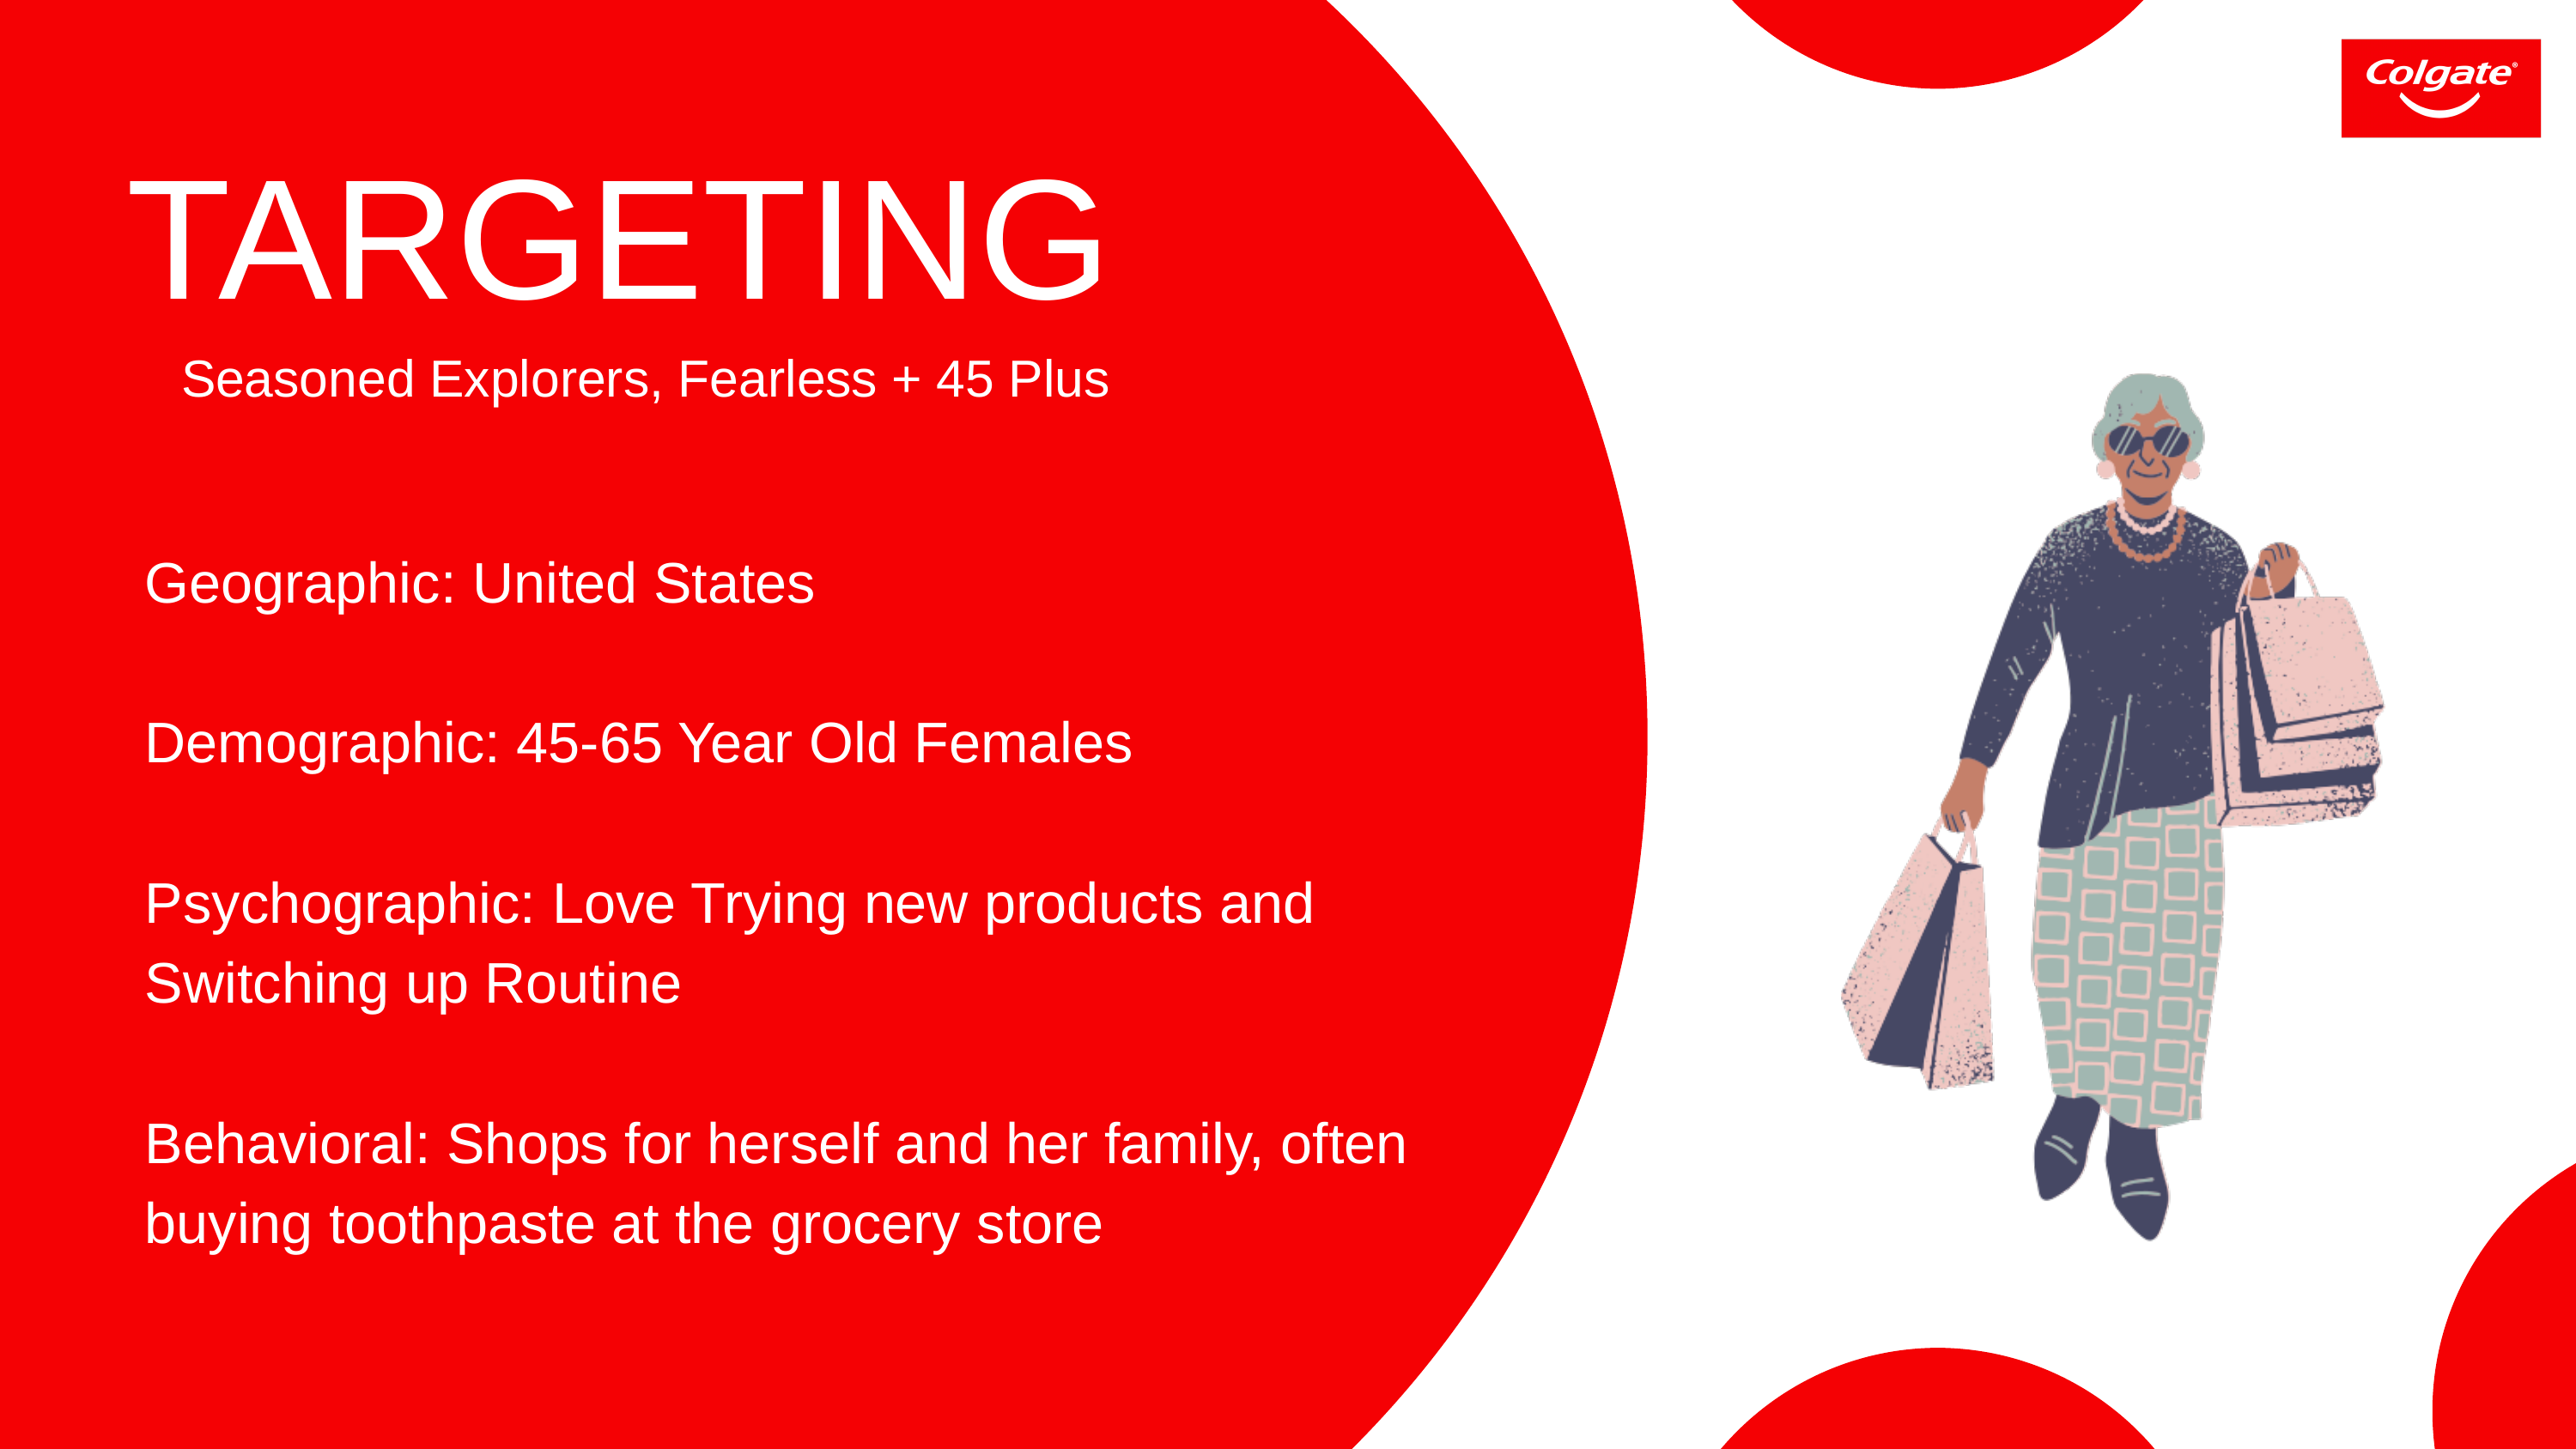

TARGETING
Seasoned Explorers, Fearless + 45 Plus

Geographic: United States

Demographic: 45-65 Year Old Females

Psychographic: Love Trying new products and Switching up Routine

Behavioral: Shops for herself and her family, often buying toothpaste at the grocery store